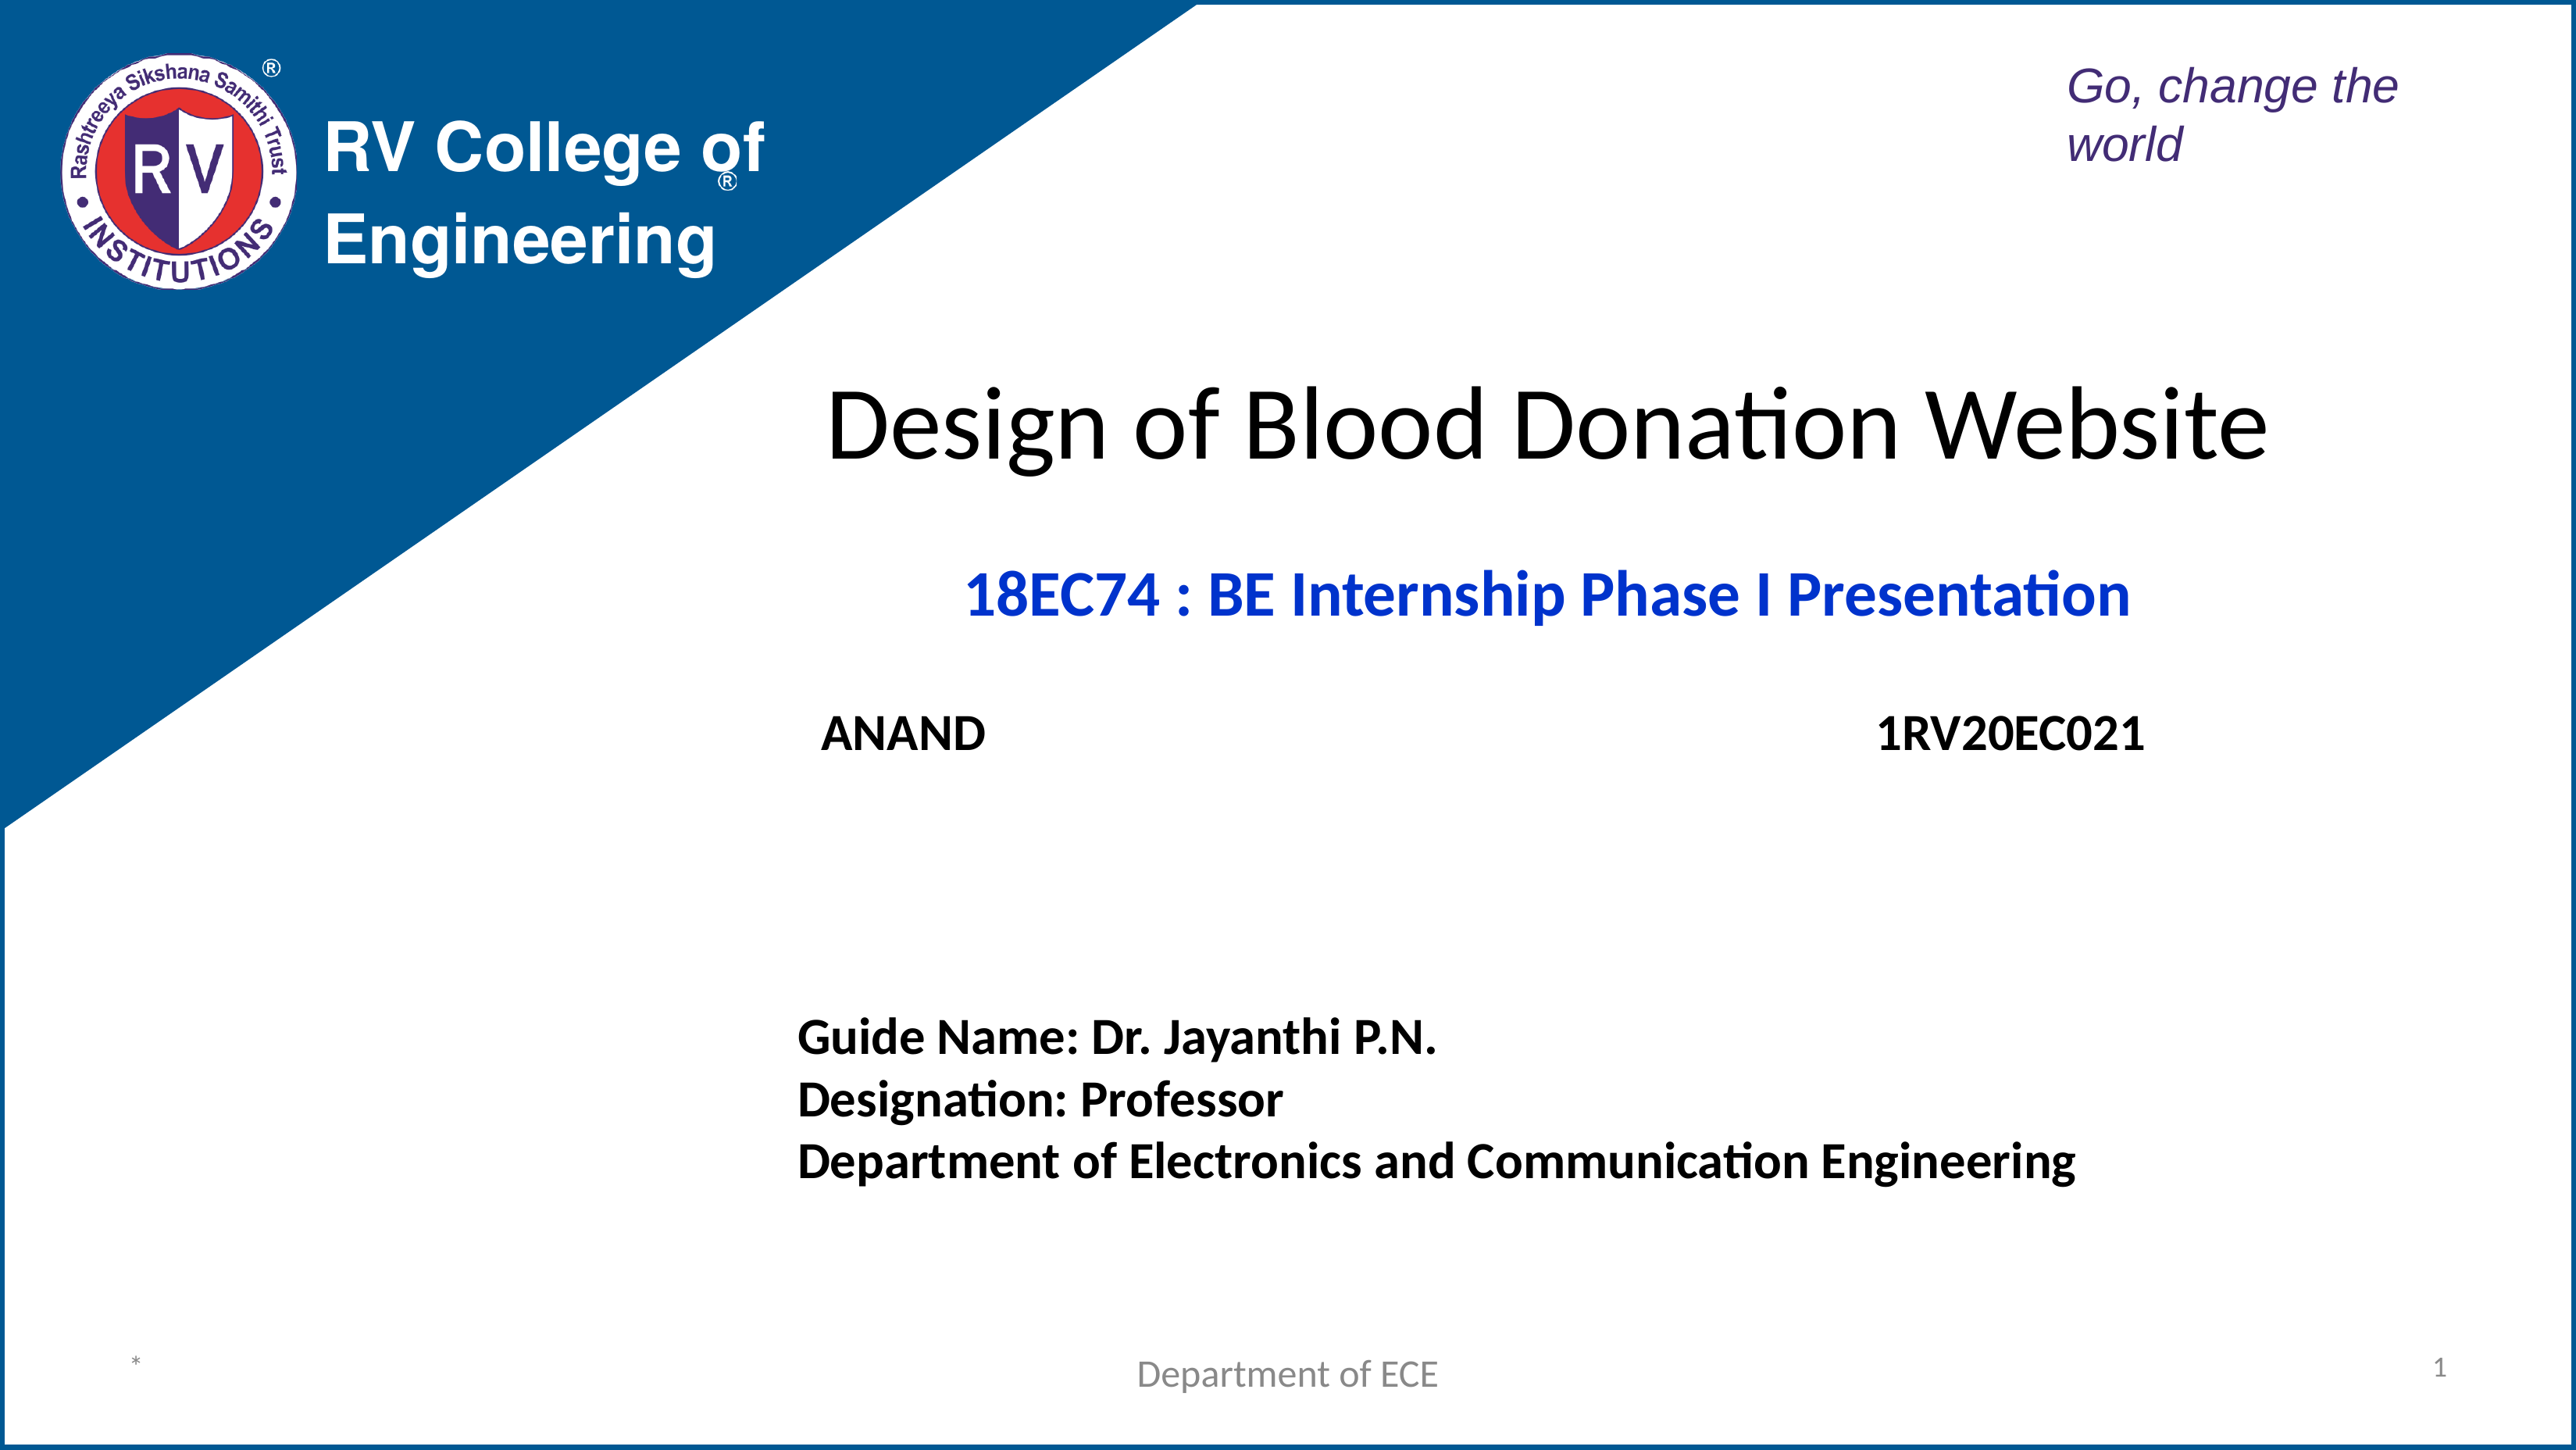

Go, change the world

RV College of
Engineering

Design of Blood Donation Website
18EC74 : BE Internship Phase I Presentation

ANAND		          					1RV20EC021

Guide Name: Dr. Jayanthi P.N.
Designation: Professor
Department of Electronics and Communication Engineering
*
Department of ECE
1